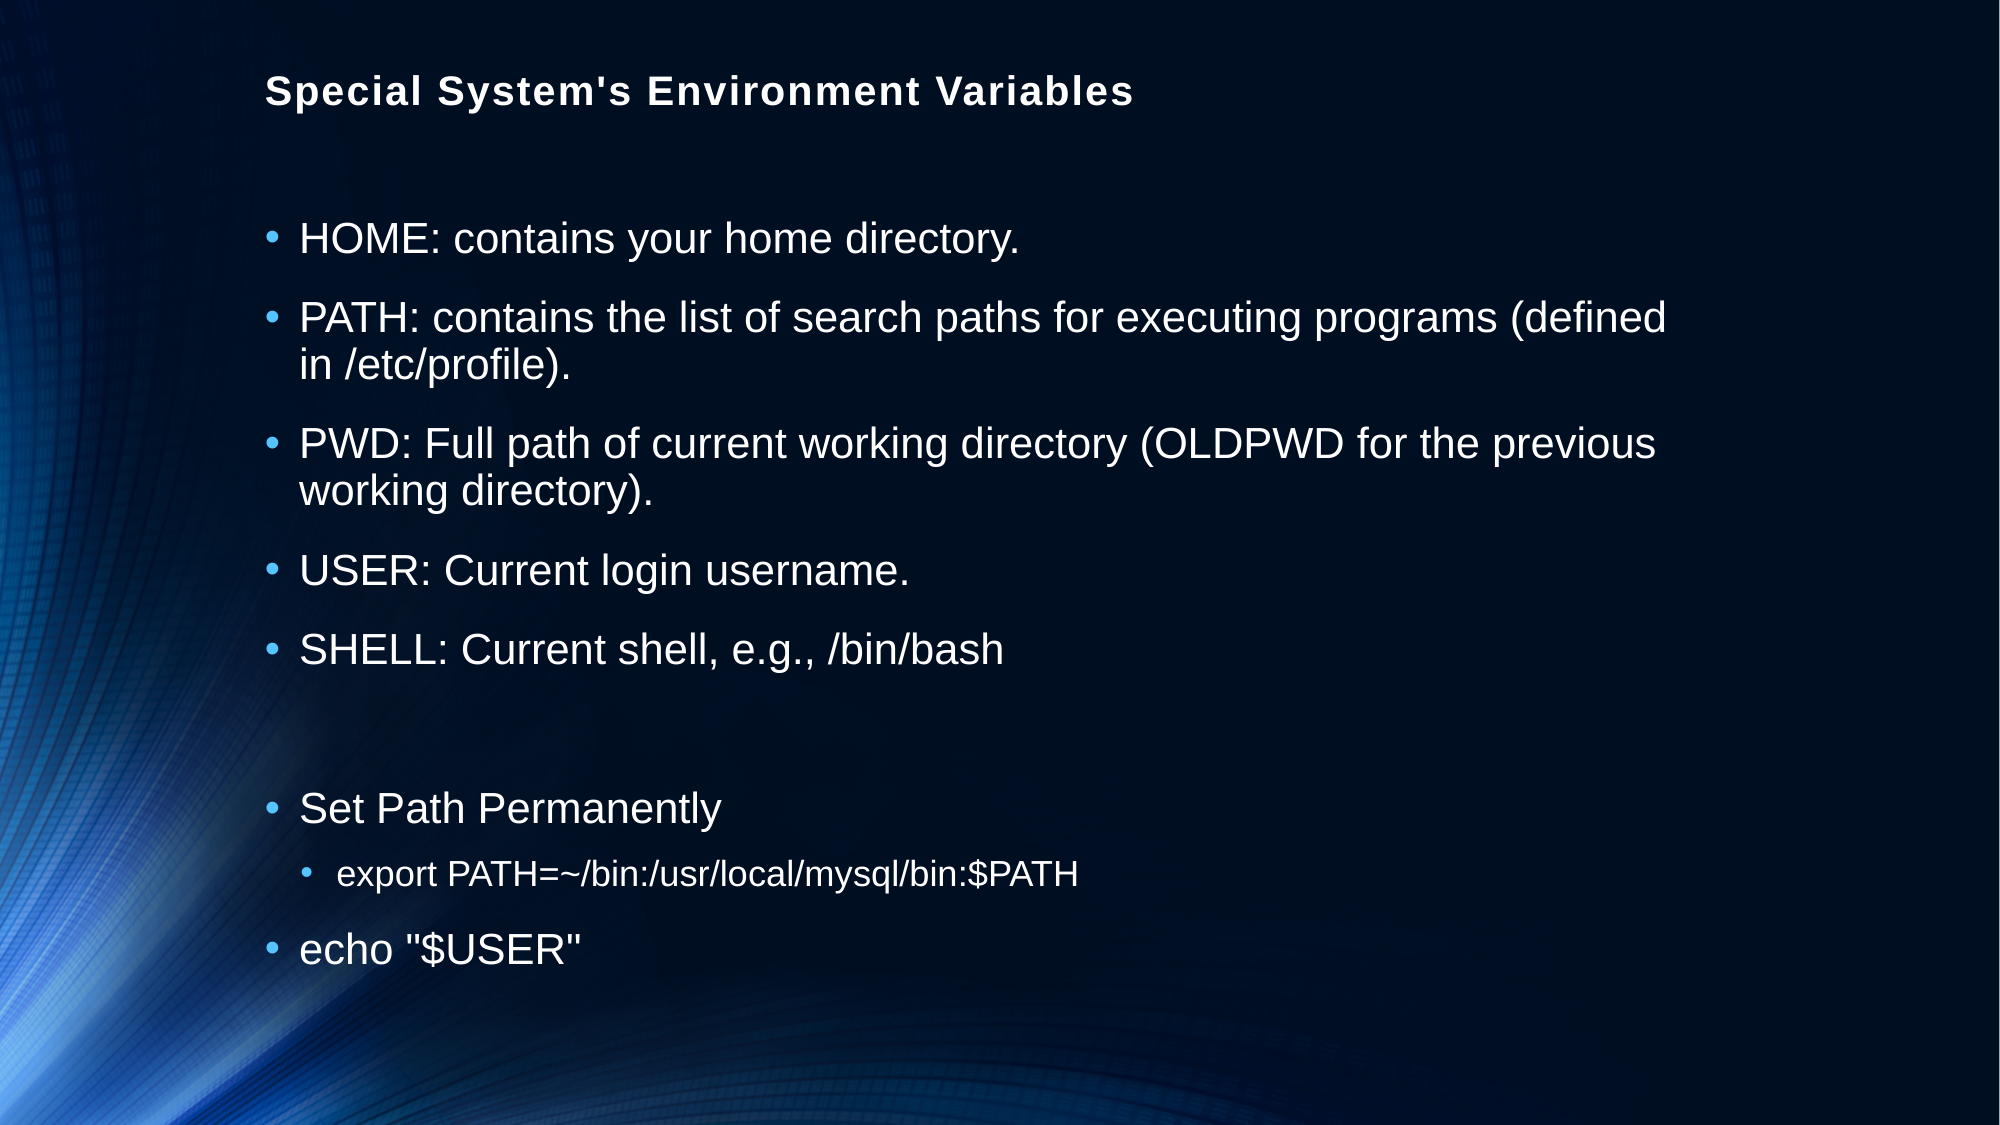

# Special System's Environment Variables
HOME: contains your home directory.
PATH: contains the list of search paths for executing programs (defined in /etc/profile).
PWD: Full path of current working directory (OLDPWD for the previous working directory).
USER: Current login username.
SHELL: Current shell, e.g., /bin/bash

Set Path Permanently
export PATH=~/bin:/usr/local/mysql/bin:$PATH
echo "$USER"